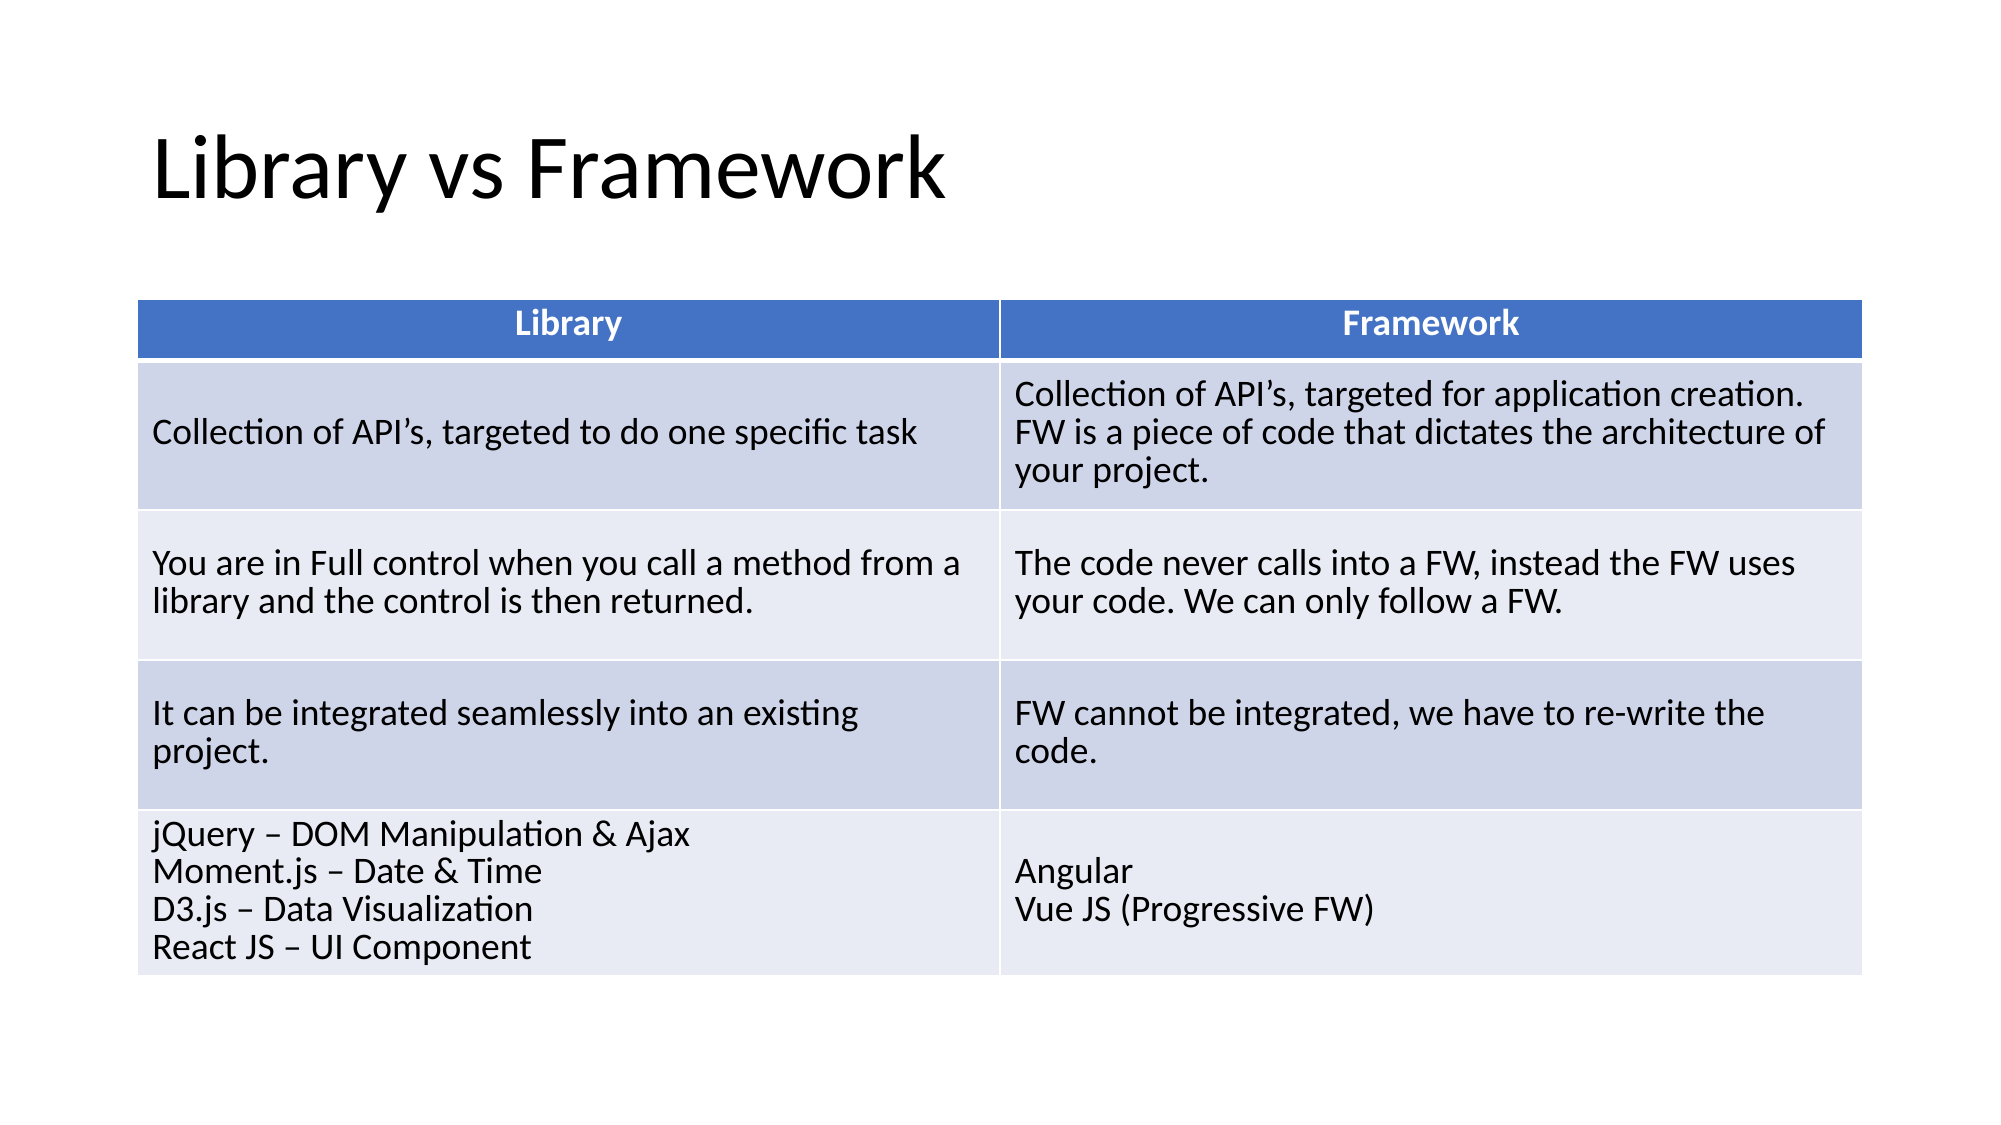

# Library vs Framework
| Library | Framework |
| --- | --- |
| Collection of API’s, targeted to do one specific task | Collection of API’s, targeted for application creation. FW is a piece of code that dictates the architecture of your project. |
| You are in Full control when you call a method from a library and the control is then returned. | The code never calls into a FW, instead the FW uses your code. We can only follow a FW. |
| It can be integrated seamlessly into an existing project. | FW cannot be integrated, we have to re-write the code. |
| jQuery – DOM Manipulation & Ajax Moment.js – Date & Time D3.js – Data Visualization React JS – UI Component | Angular Vue JS (Progressive FW) |